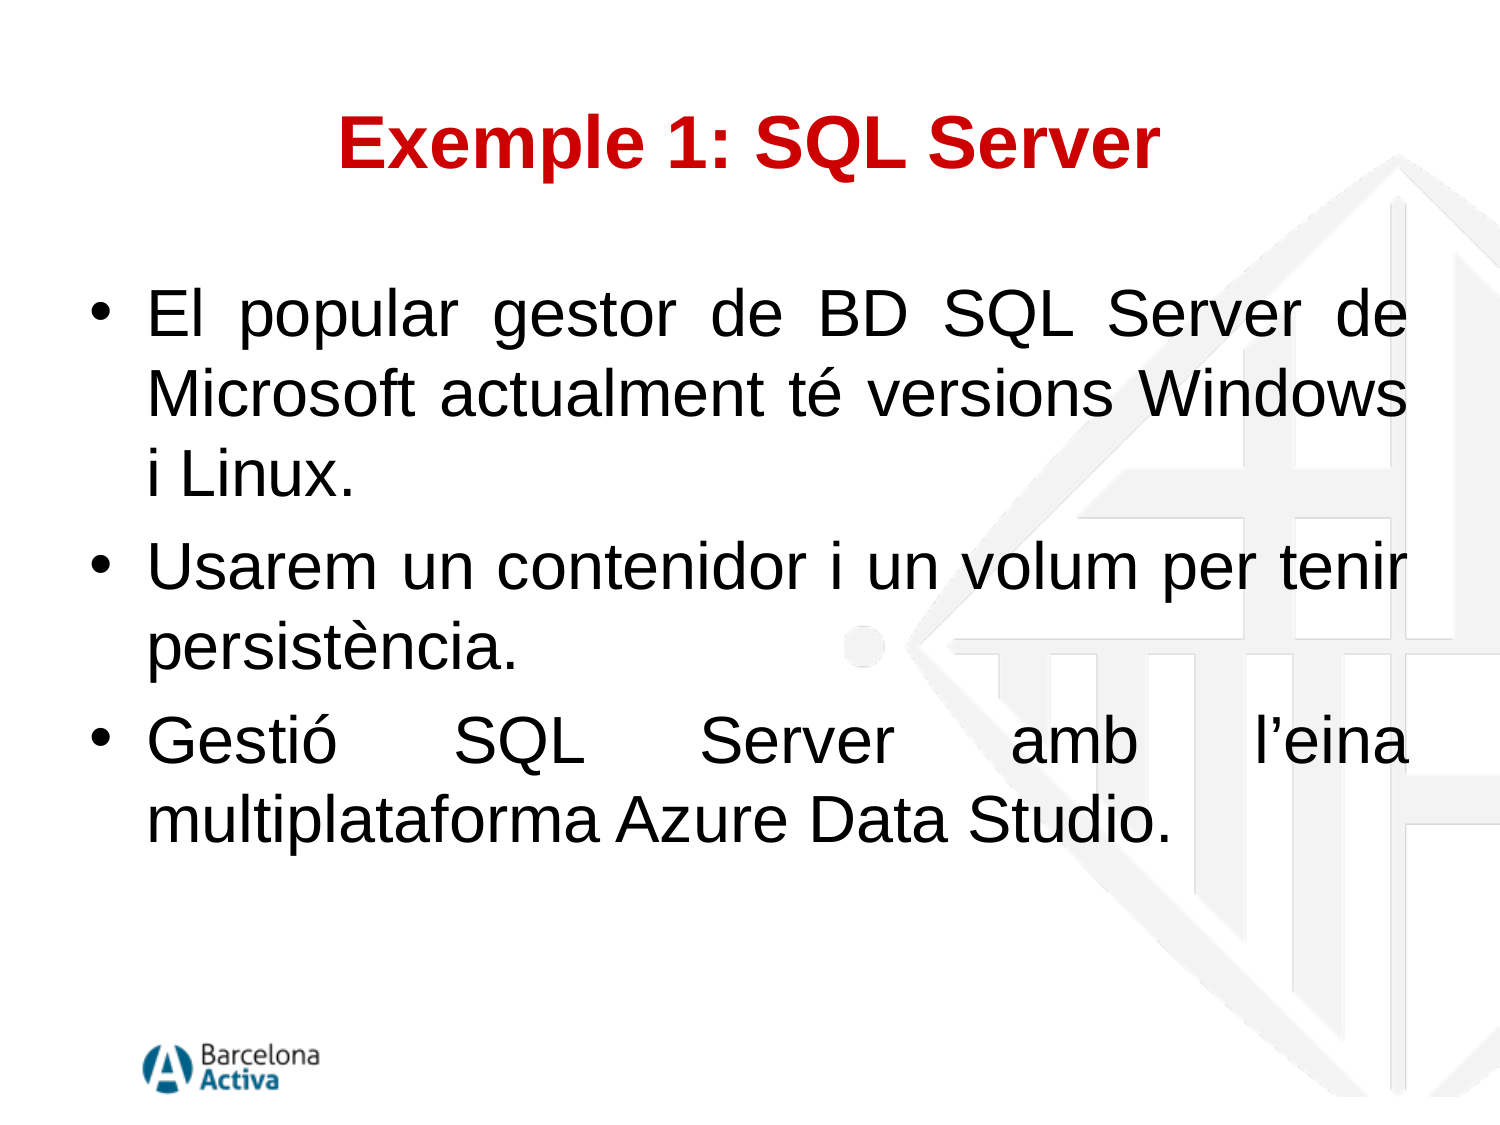

# Exemple 1: SQL Server
El popular gestor de BD SQL Server de Microsoft actualment té versions Windows i Linux.
Usarem un contenidor i un volum per tenir persistència.
Gestió SQL Server amb l’eina multiplataforma Azure Data Studio.